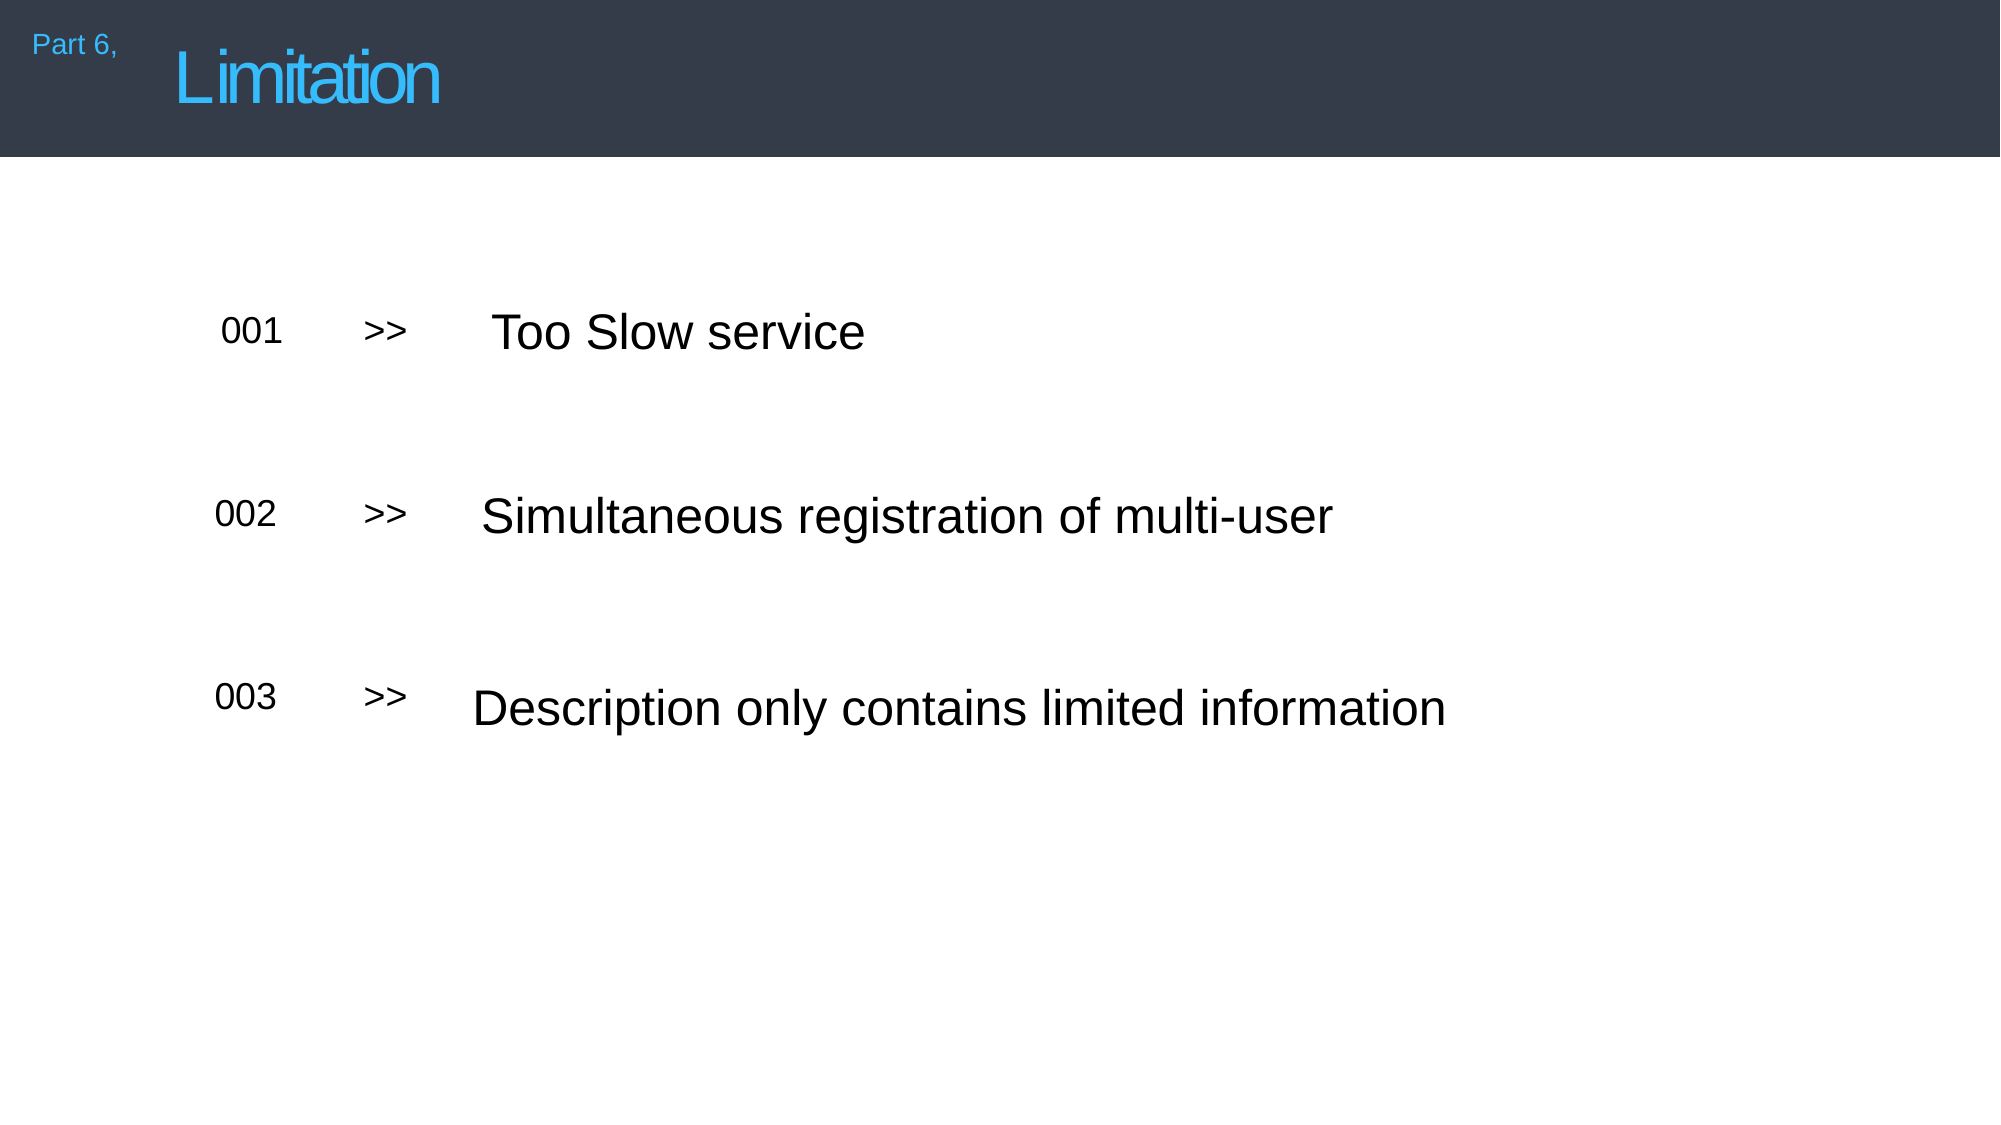

Part 6,
Limitation

001
>>

Too Slow service
003
>>

Simultaneous registration of multi-user
002
>>

Description only contains limited information